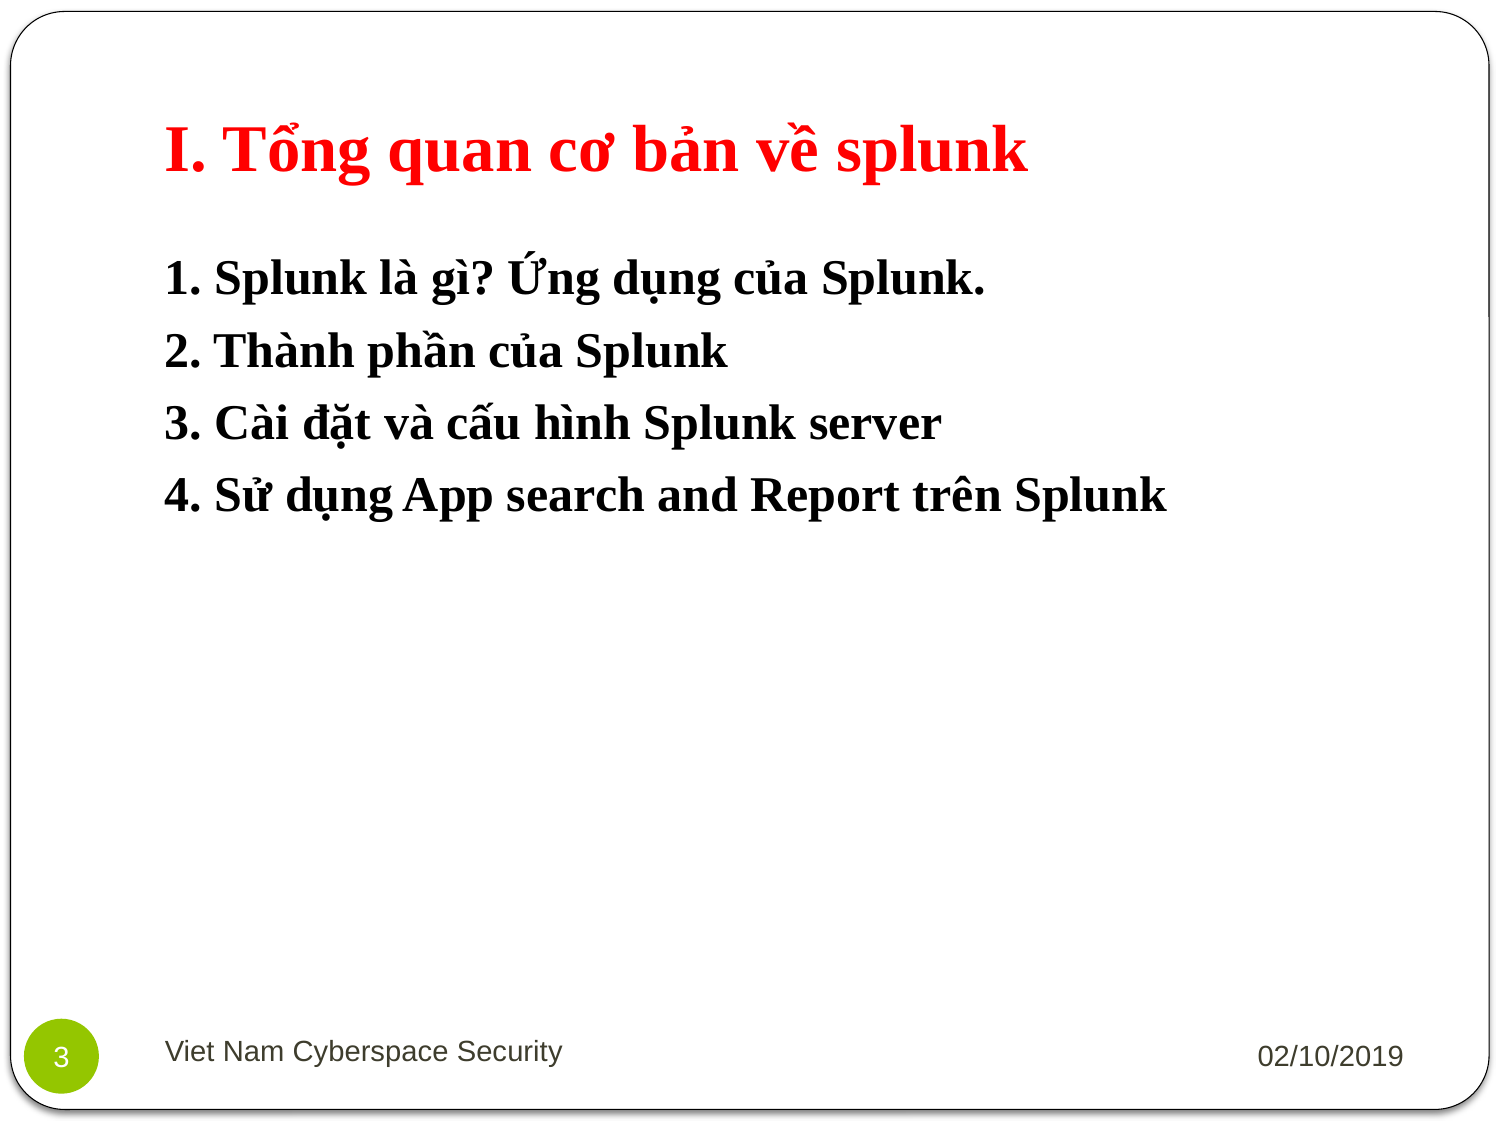

# I. Tổng quan cơ bản về splunk
1. Splunk là gì? Ứng dụng của Splunk.
2. Thành phần của Splunk
3. Cài đặt và cấu hình Splunk server
4. Sử dụng App search and Report trên Splunk
Viet Nam Cyberspace Security
02/10/2019
3